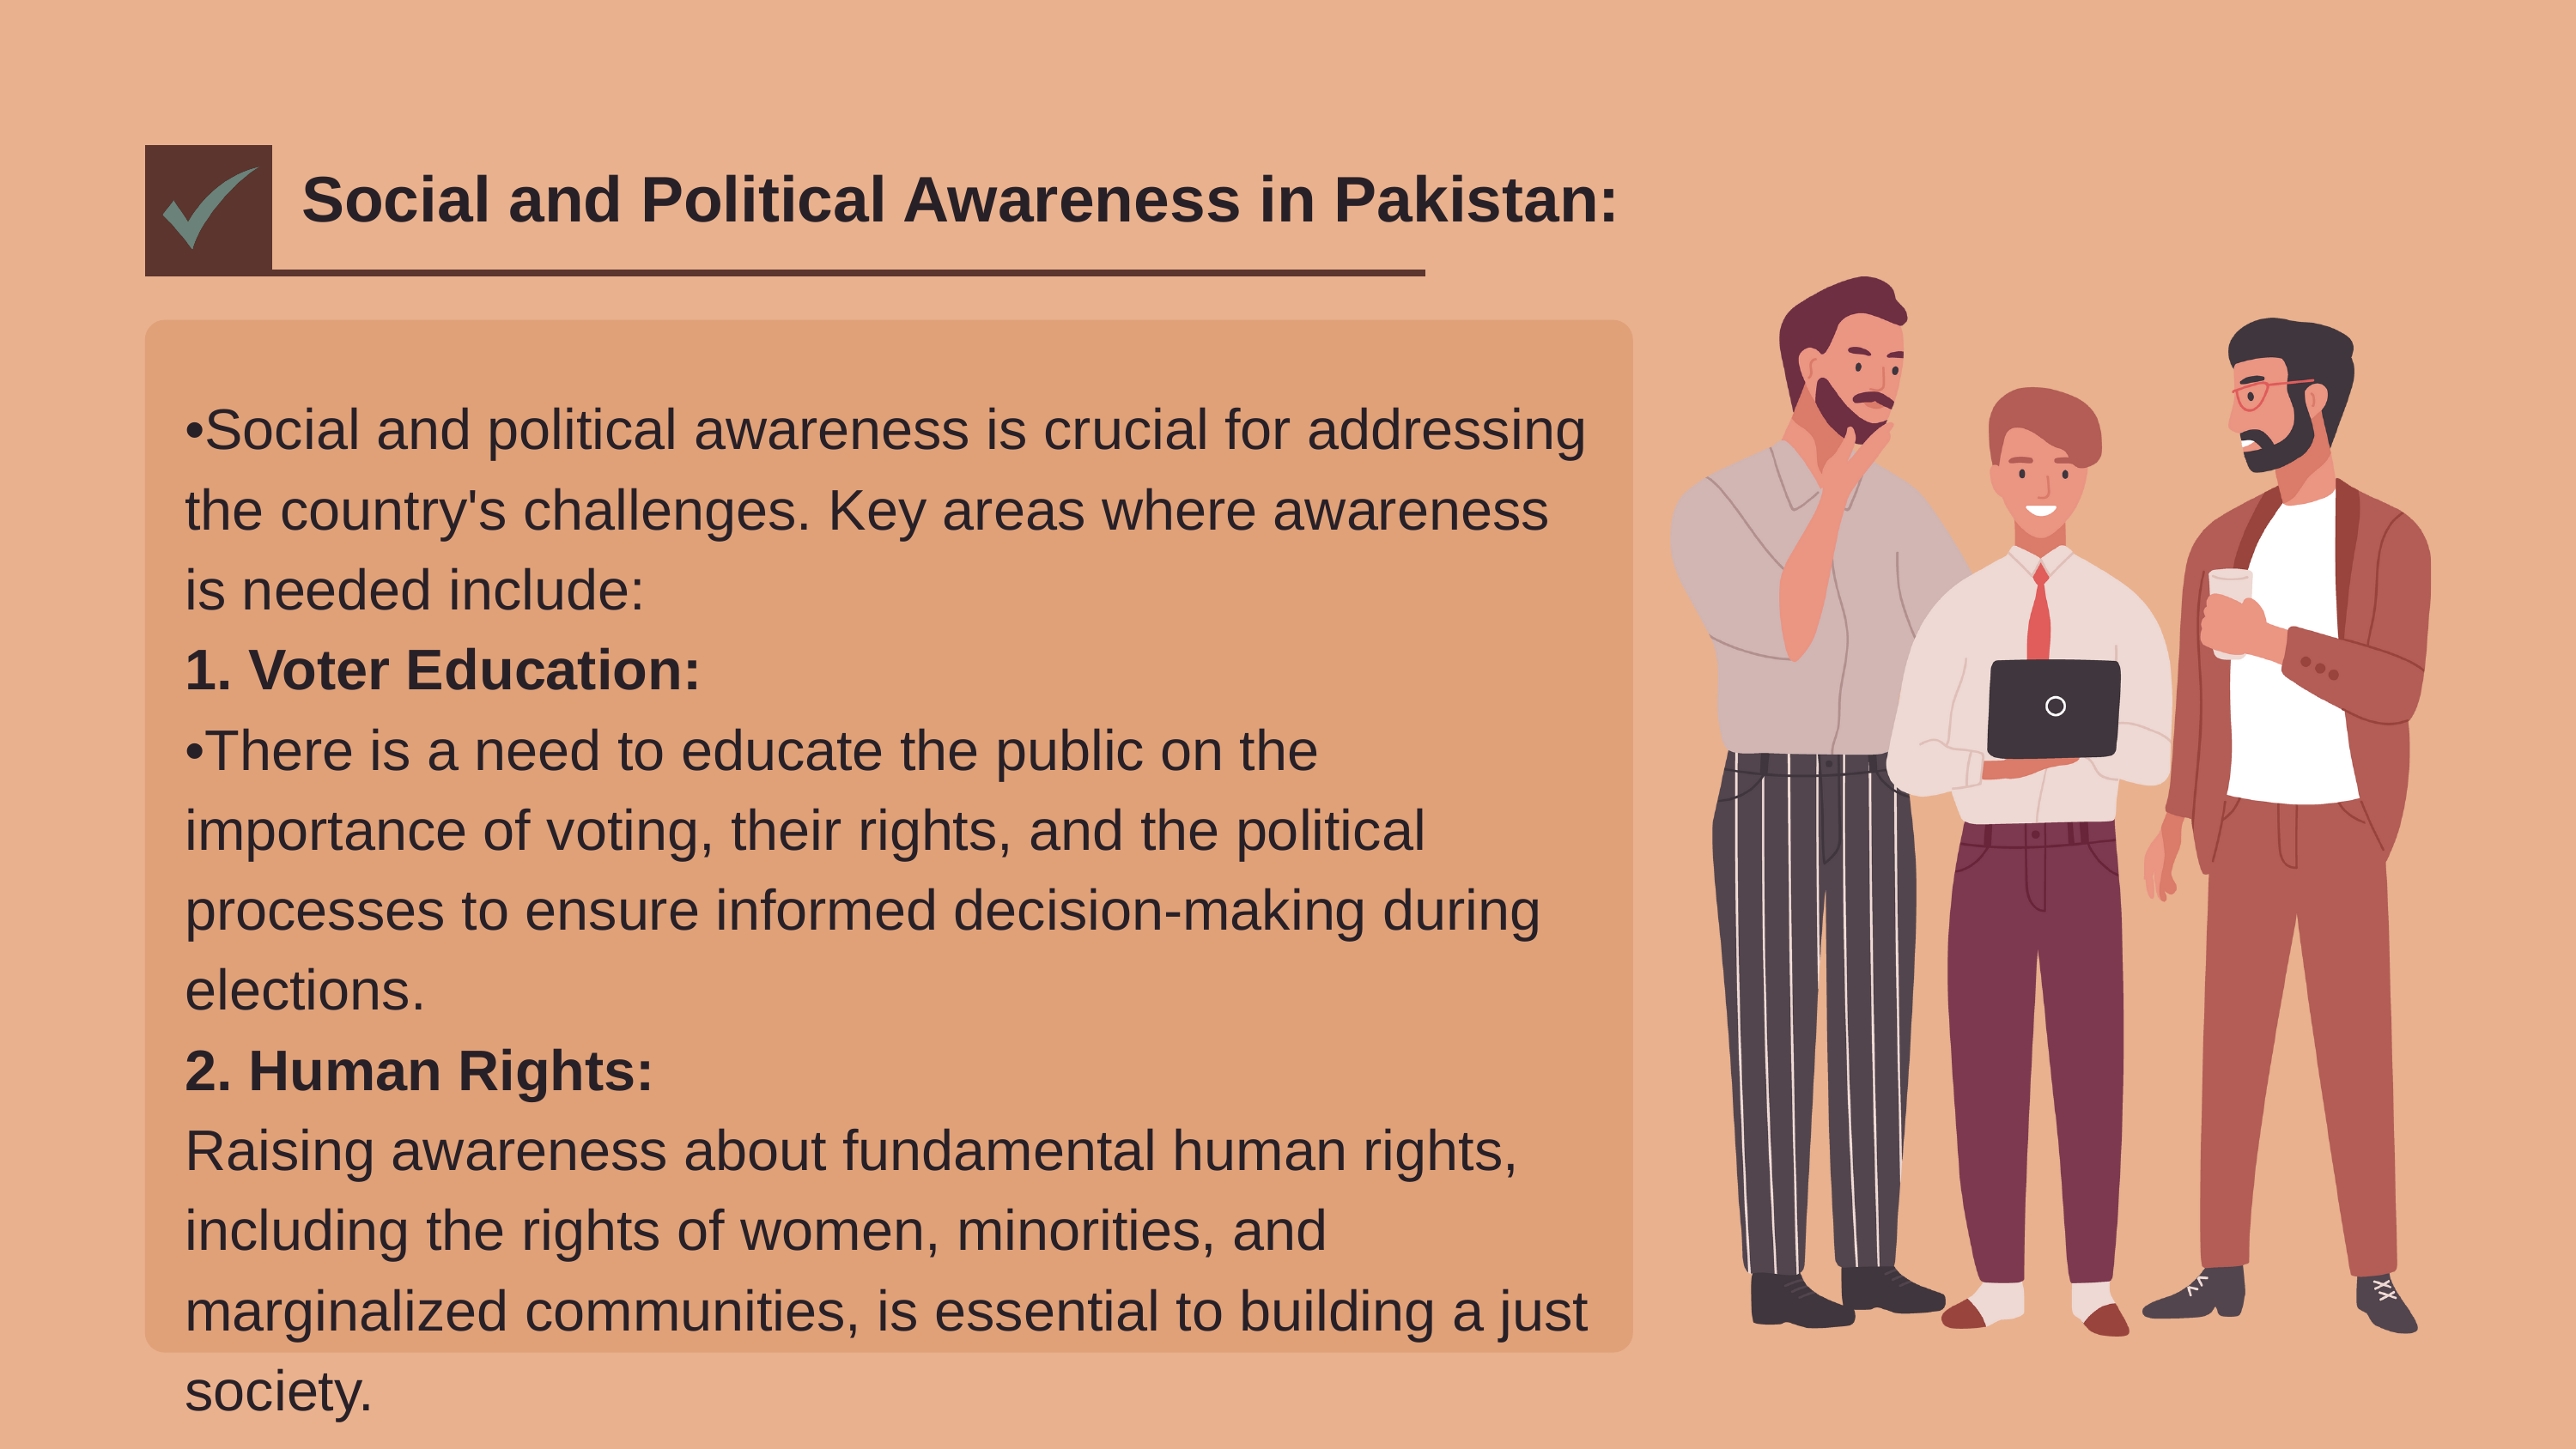

Social and Political Awareness in Pakistan:

•Social and political awareness is crucial for addressing the country's challenges. Key areas where awareness is needed include:
1. Voter Education:
•There is a need to educate the public on the importance of voting, their rights, and the political processes to ensure informed decision-making during elections.
2. Human Rights:
Raising awareness about fundamental human rights, including the rights of women, minorities, and marginalized communities, is essential to building a just society.